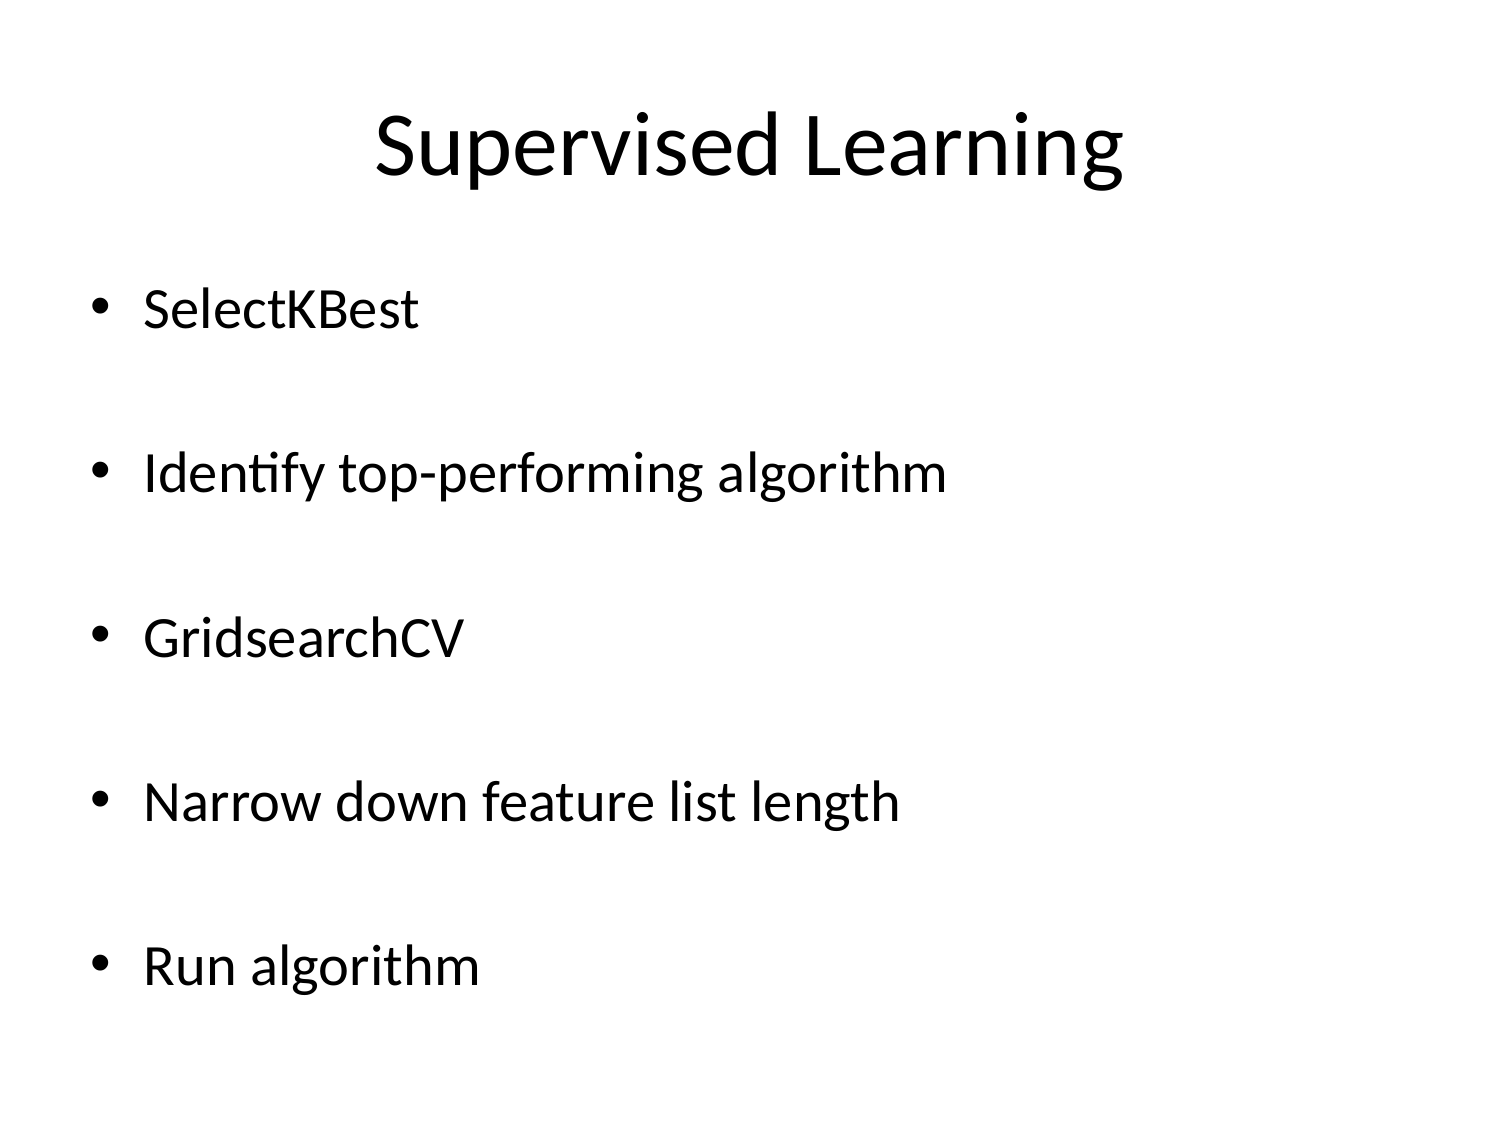

# Supervised Learning
SelectKBest

Identify top-performing algorithm

GridsearchCV

Narrow down feature list length

Run algorithm